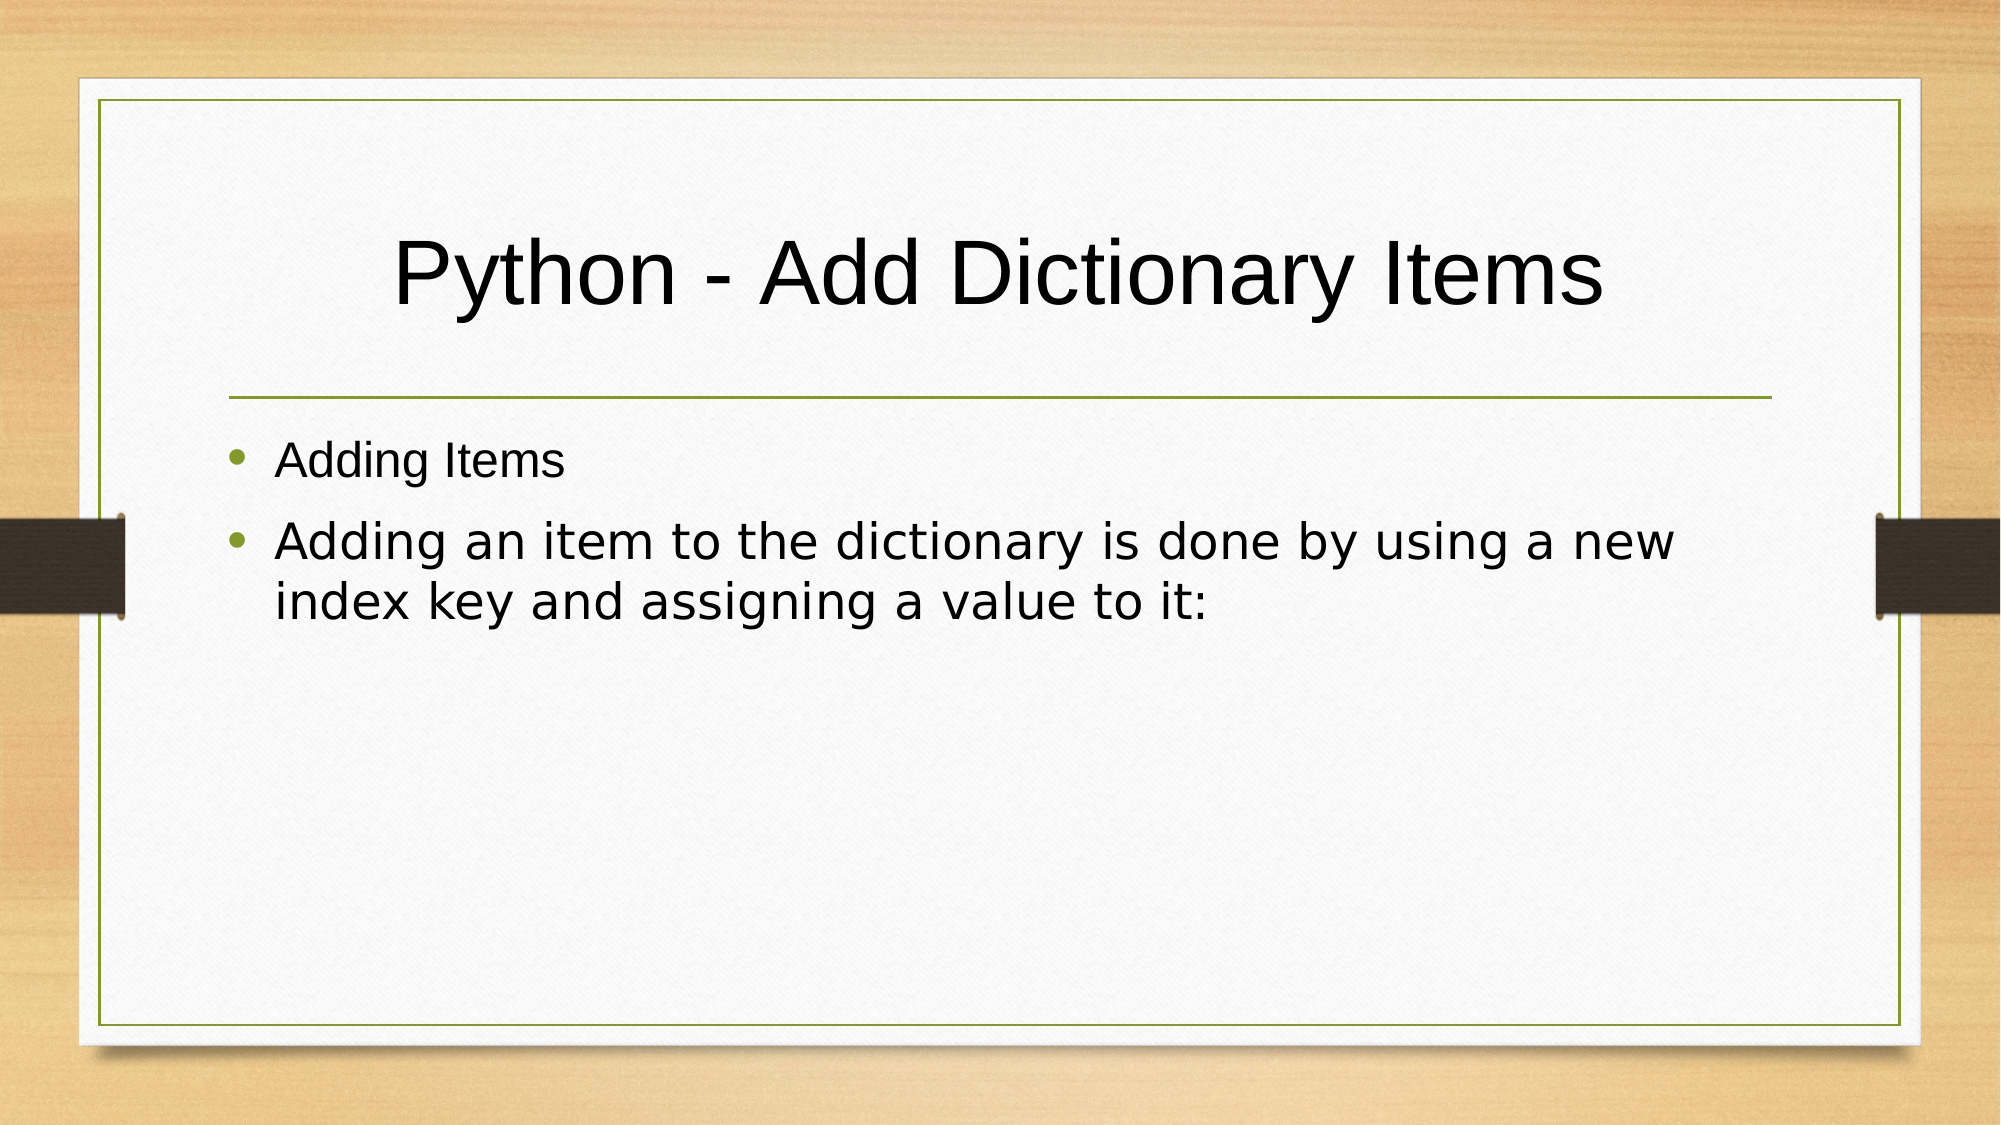

# Python - Add Dictionary Items
Adding Items
Adding an item to the dictionary is done by using a new index key and assigning a value to it: